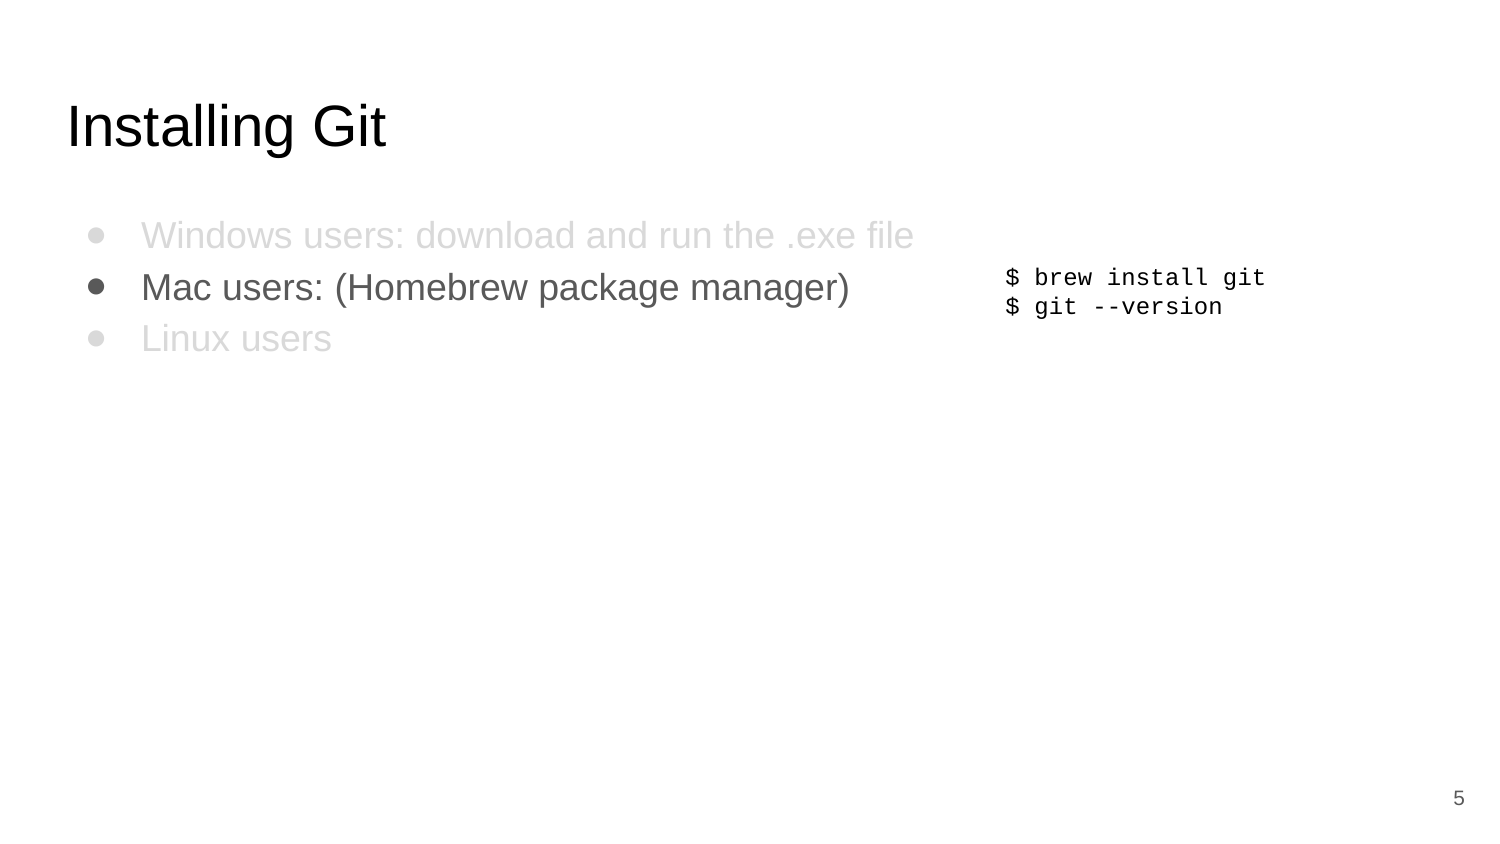

# Installing Git
Windows users: download and run the .exe file
Mac users: (Homebrew package manager)
Linux users
$ brew install git
$ git --version
5